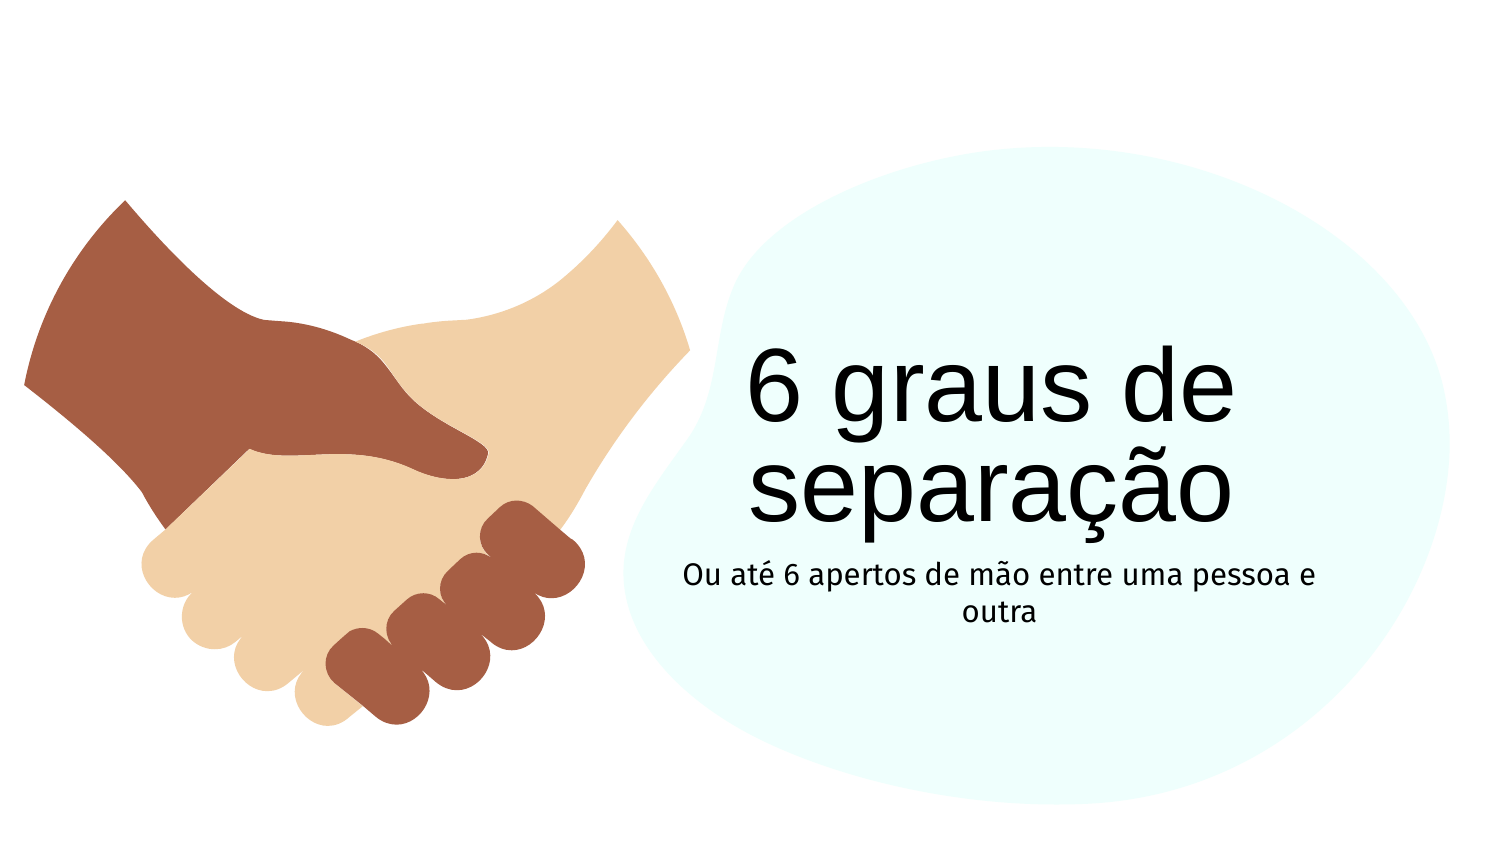

# 6 graus de separação
Ou até 6 apertos de mão entre uma pessoa e outra